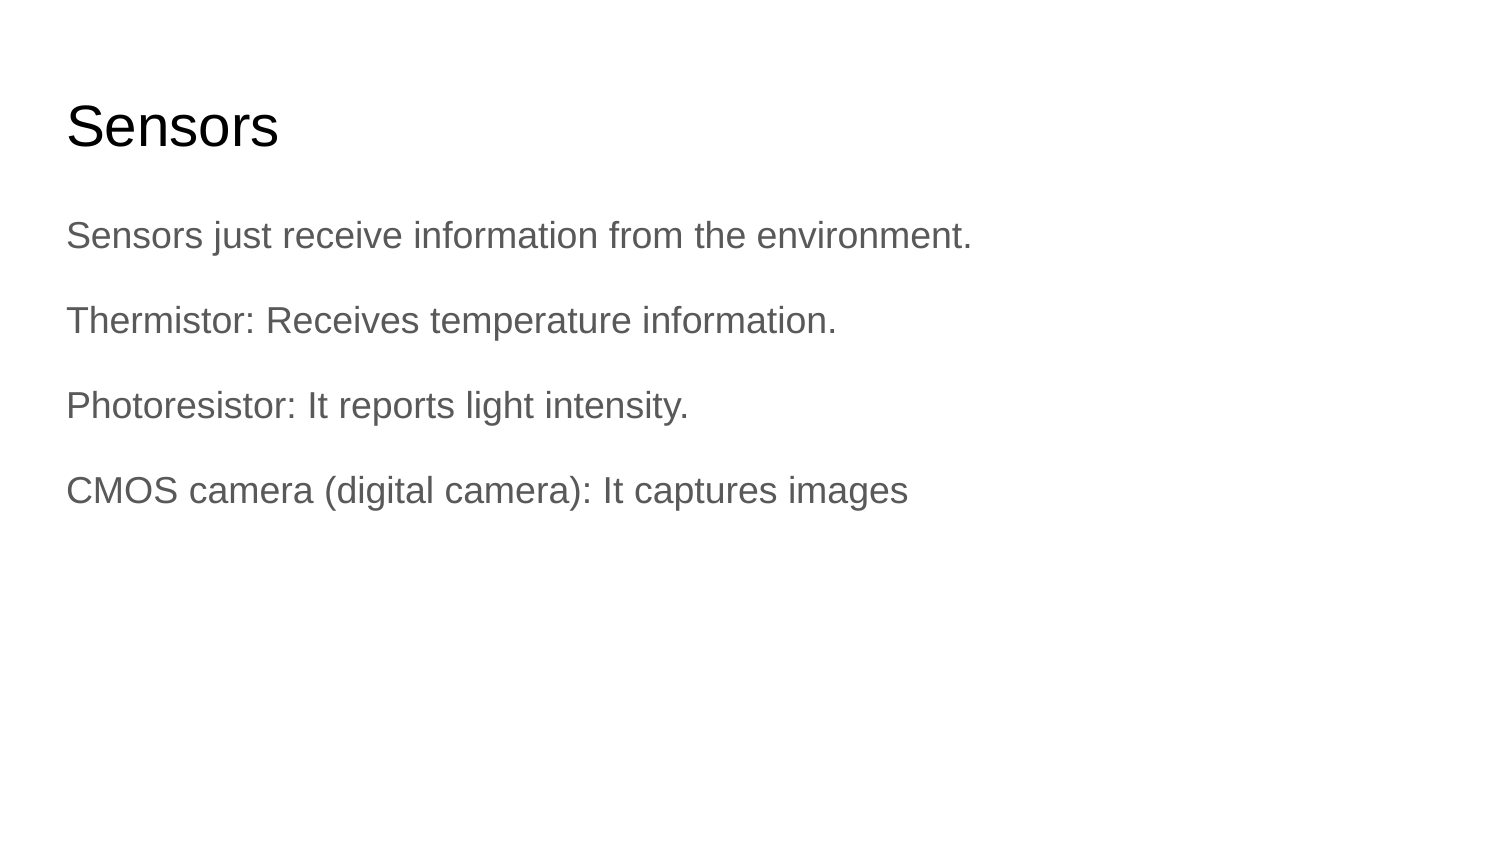

# Sensors
Sensors just receive information from the environment.
Thermistor: Receives temperature information.
Photoresistor: It reports light intensity.
CMOS camera (digital camera): It captures images